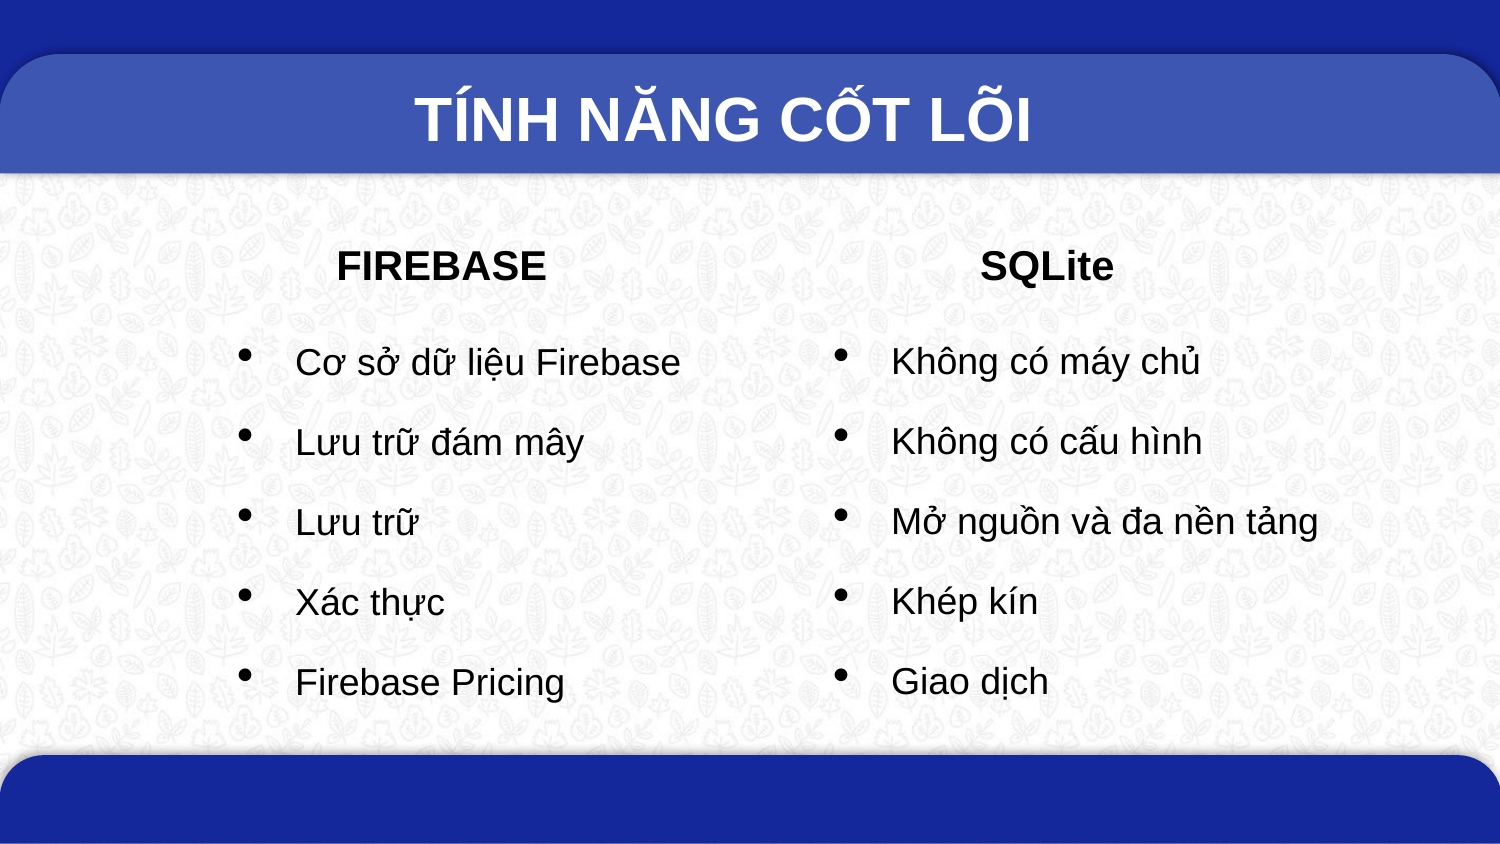

# TÍNH NĂNG CỐT LÕI
FIREBASE
SQLite
Không có máy chủ
Không có cấu hình
Mở nguồn và đa nền tảng
Khép kín
Giao dịch
Cơ sở dữ liệu Firebase
Lưu trữ đám mây
Lưu trữ
Xác thực
Firebase Pricing